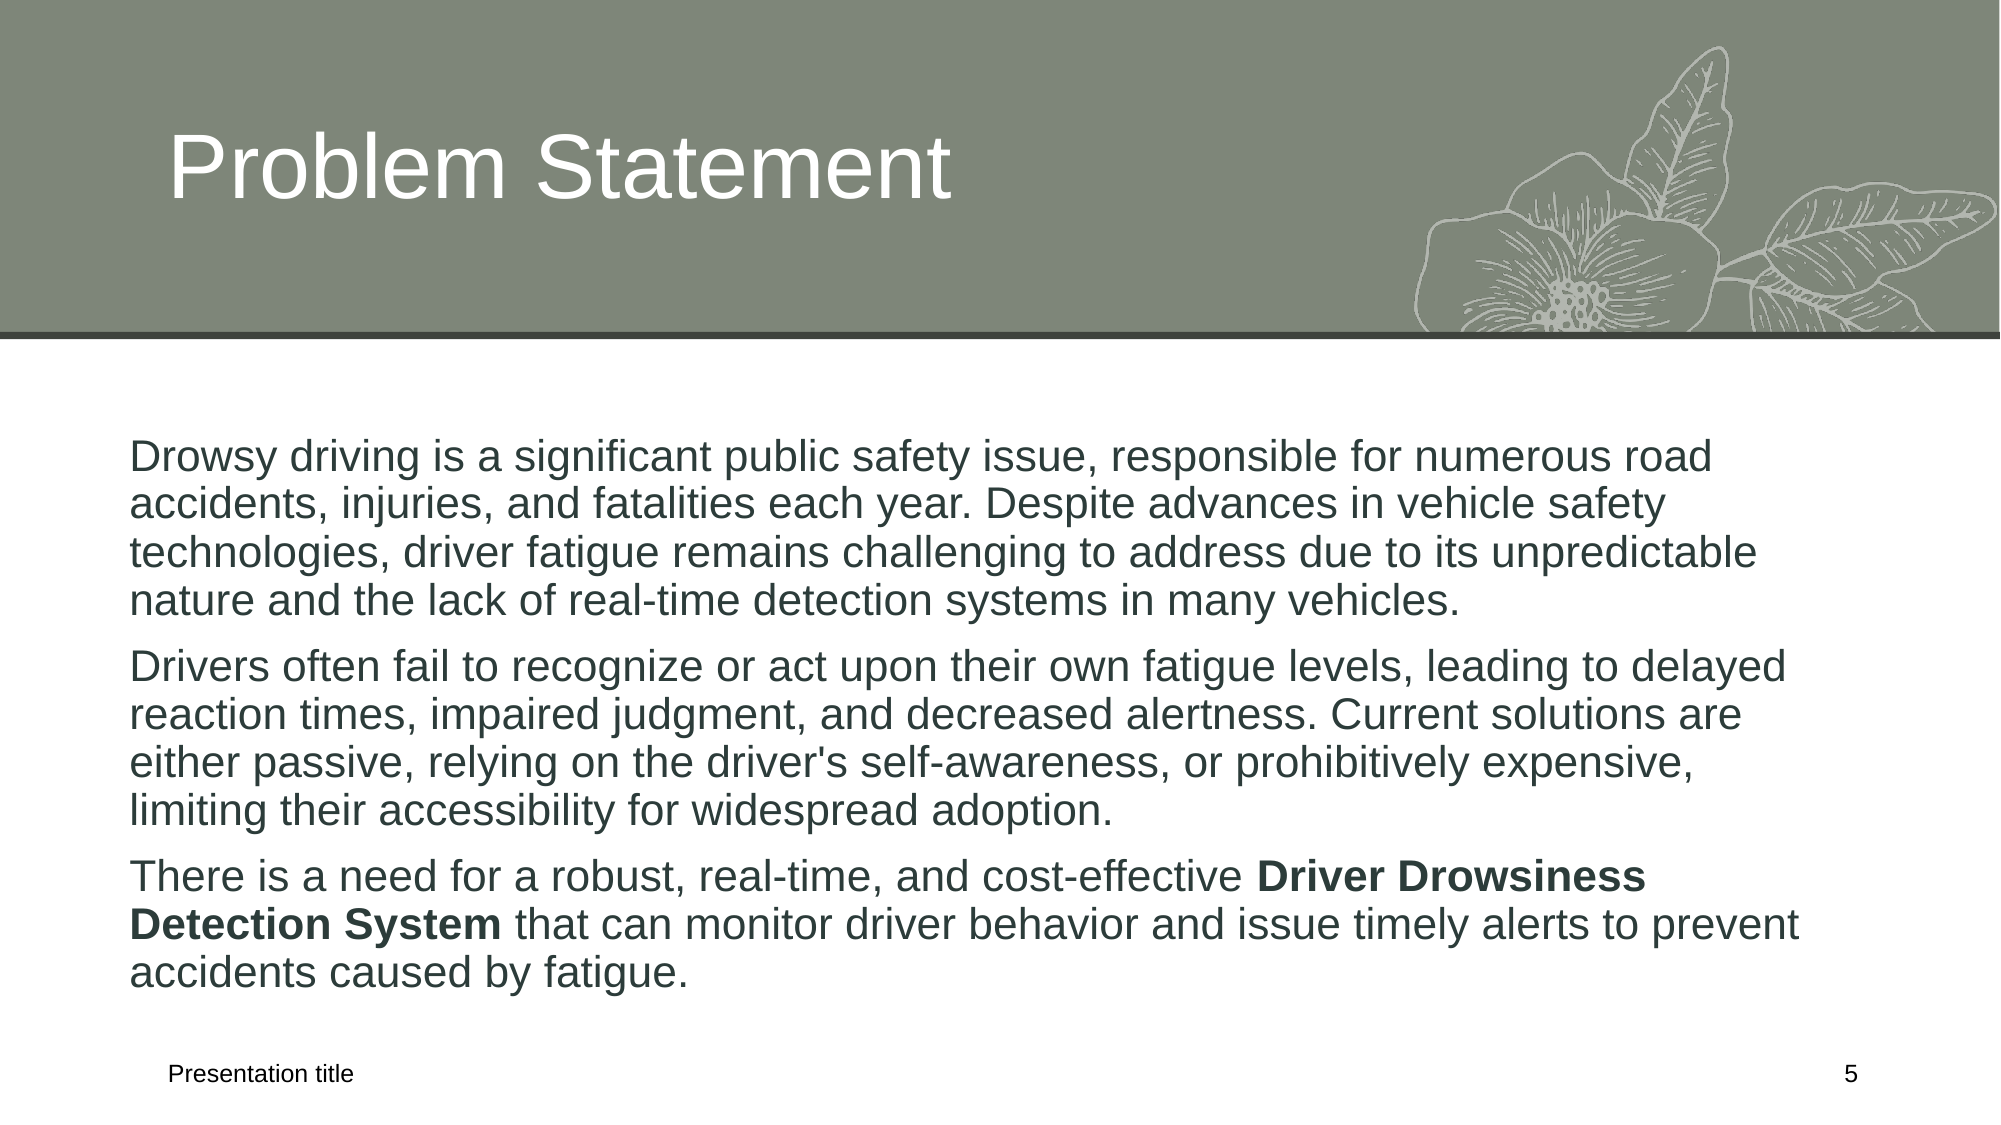

# Problem Statement
Drowsy driving is a significant public safety issue, responsible for numerous road accidents, injuries, and fatalities each year. Despite advances in vehicle safety technologies, driver fatigue remains challenging to address due to its unpredictable nature and the lack of real-time detection systems in many vehicles.
Drivers often fail to recognize or act upon their own fatigue levels, leading to delayed reaction times, impaired judgment, and decreased alertness. Current solutions are either passive, relying on the driver's self-awareness, or prohibitively expensive, limiting their accessibility for widespread adoption.
There is a need for a robust, real-time, and cost-effective Driver Drowsiness Detection System that can monitor driver behavior and issue timely alerts to prevent accidents caused by fatigue.

Presentation title
5